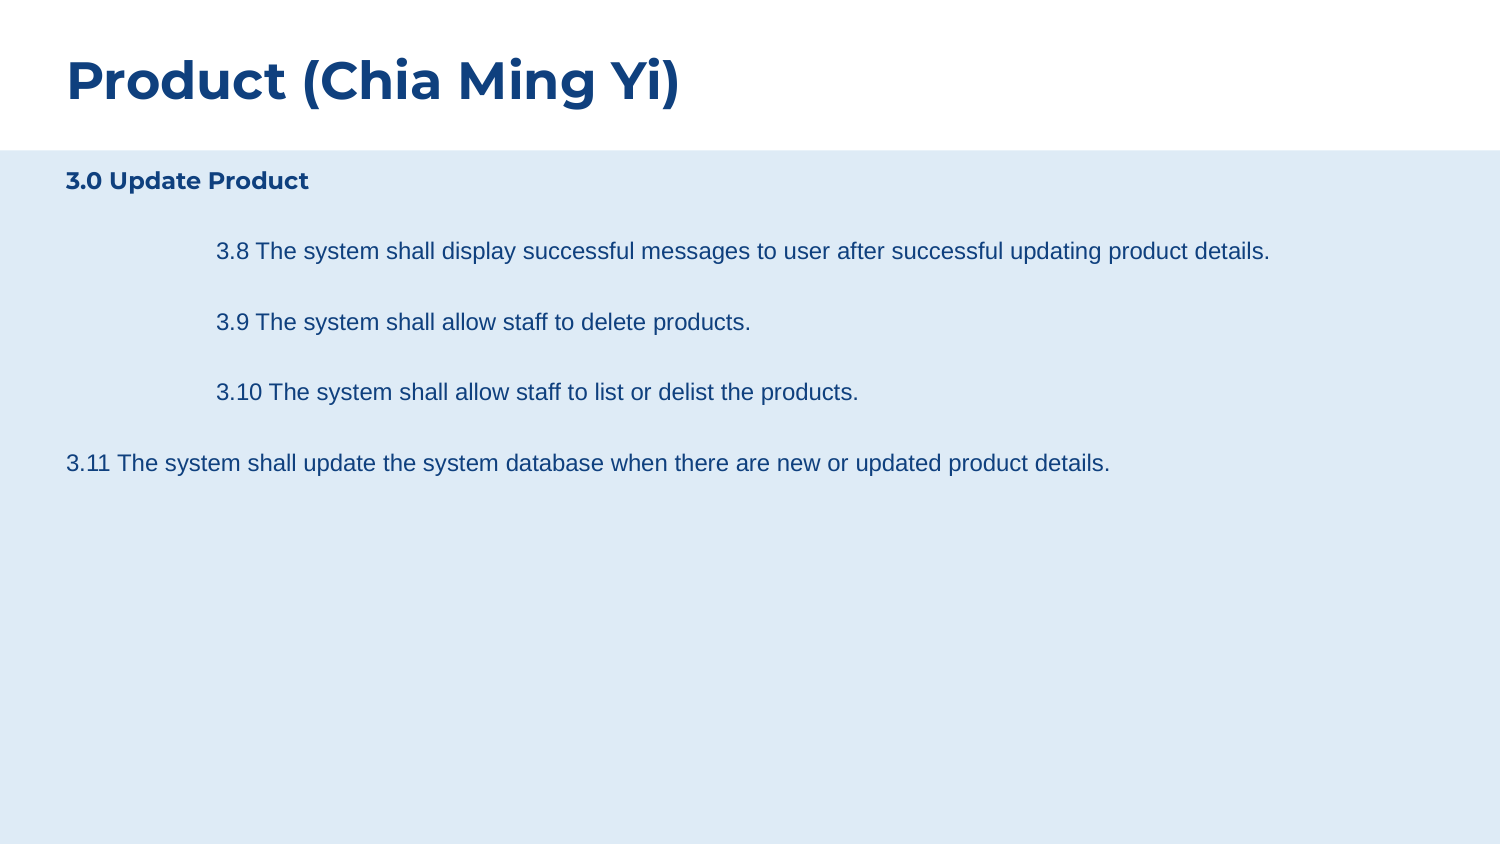

# Product (Chia Ming Yi)
3.0 Update Product
	3.8 The system shall display successful messages to user after successful updating product details.
	3.9 The system shall allow staff to delete products.
	3.10 The system shall allow staff to list or delist the products.
3.11 The system shall update the system database when there are new or updated product details.